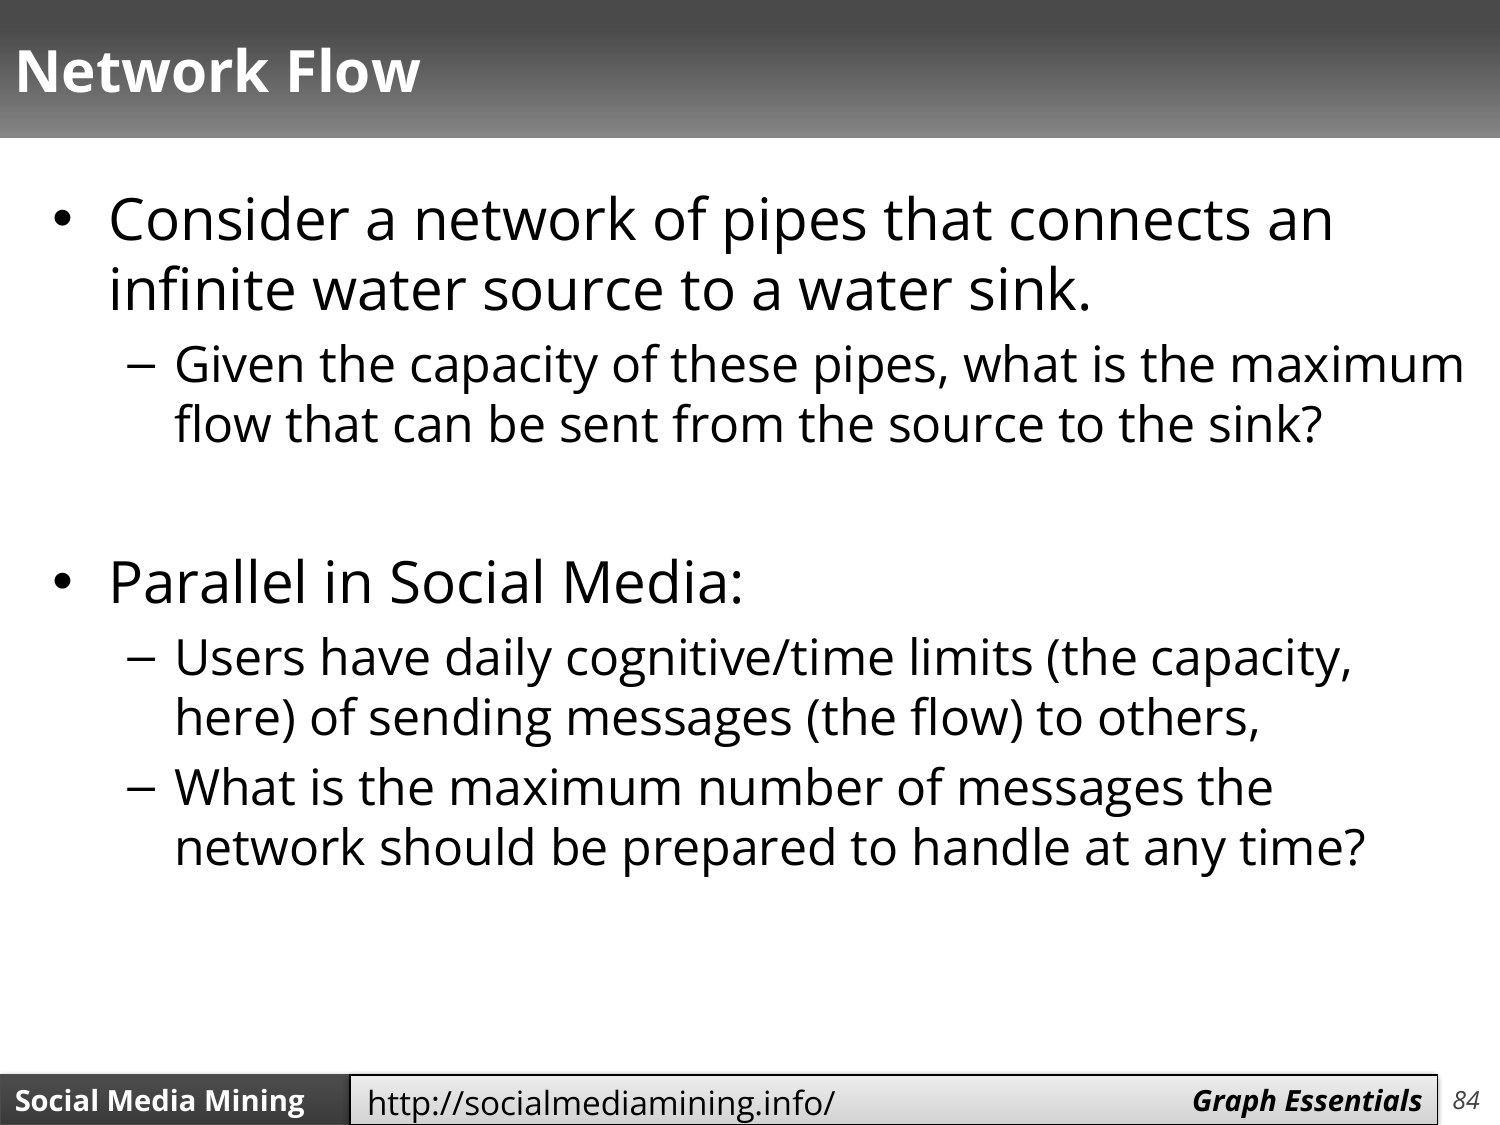

# Network Flow
Consider a network of pipes that connects an infinite water source to a water sink.
Given the capacity of these pipes, what is the maximum flow that can be sent from the source to the sink?

Parallel in Social Media:
Users have daily cognitive/time limits (the capacity, here) of sending messages (the flow) to others,
What is the maximum number of messages the network should be prepared to handle at any time?